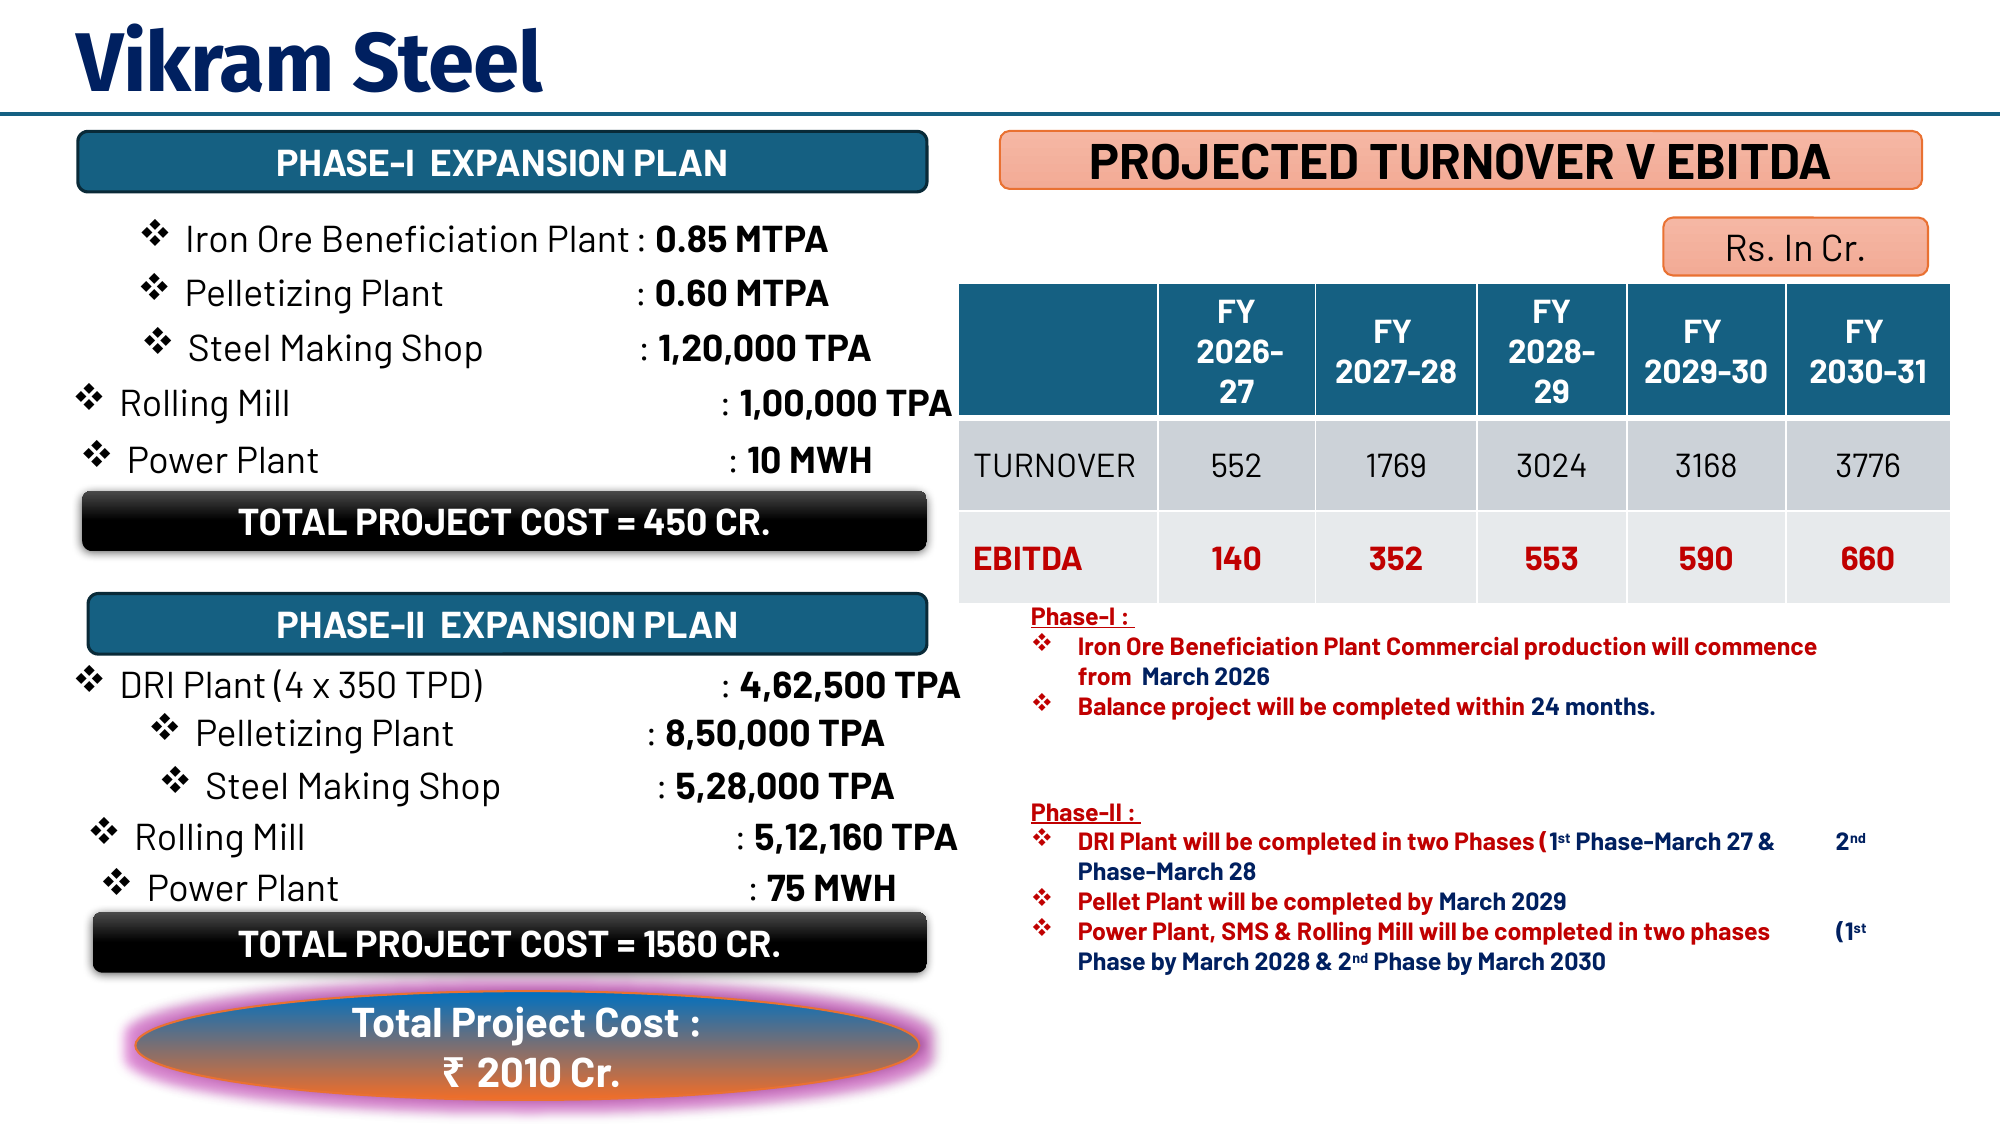

Vikram Steel
PROJECTED TURNOVER V EBITDA
PHASE-I  EXPANSION PLAN
Iron Ore Beneficiation Plant	: 0.85 MTPA
Rs. In Cr.
Pelletizing Plant		: 0.60 MTPA
|  | FY 2026-27 | FY 2027-28 | FY 2028-29 | FY 2029-30 | FY 2030-31 |
| --- | --- | --- | --- | --- | --- |
| TURNOVER | 552 | 1769 | 3024 | 3168 | 3776 |
| EBITDA | 140 | 352 | 553 | 590 | 660 |
Steel Making Shop		: 1,20,000 TPA
Rolling Mill			: 1,00,000 TPA
Power Plant			: 10 MWH
TOTAL PROJECT COST = 450 CR.
PHASE-II  EXPANSION PLAN
Phase-I :
Iron Ore Beneficiation Plant Commercial production will commence from  March 2026
Balance project will be completed within 24 months.
DRI Plant (4 x 350 TPD)		: 4,62,500 TPA
Pelletizing Plant		: 8,50,000 TPA
Steel Making Shop		: 5,28,000 TPA
Phase-II :
DRI Plant will be completed in two Phases (1st Phase-March 27 &            2nd Phase-March 28
Pellet Plant will be completed by March 2029
Power Plant, SMS & Rolling Mill will be completed in two phases             (1st Phase by March 2028 & 2nd Phase by March 2030
Rolling Mill			: 5,12,160 TPA
Power Plant			: 75 MWH
TOTAL PROJECT COST = 1560 CR.
Total Project Cost :
 ₹ 2010 Cr.